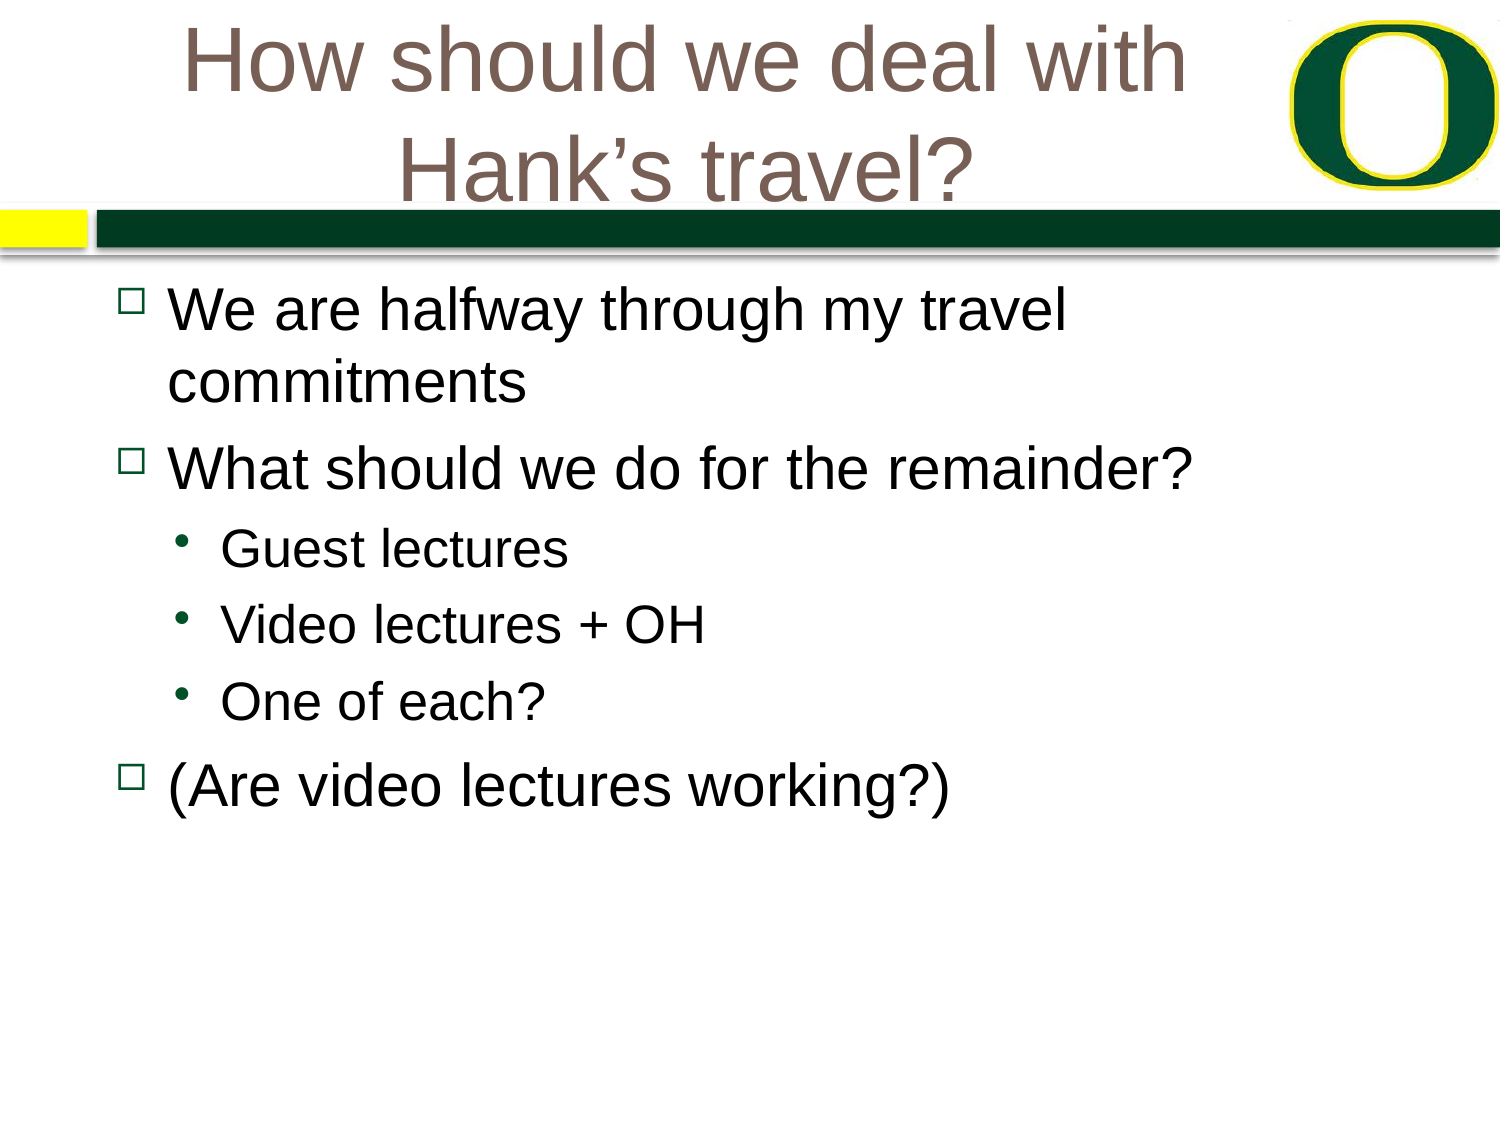

# How should we deal with Hank’s travel?
We are halfway through my travel commitments
What should we do for the remainder?
Guest lectures
Video lectures + OH
One of each?
(Are video lectures working?)